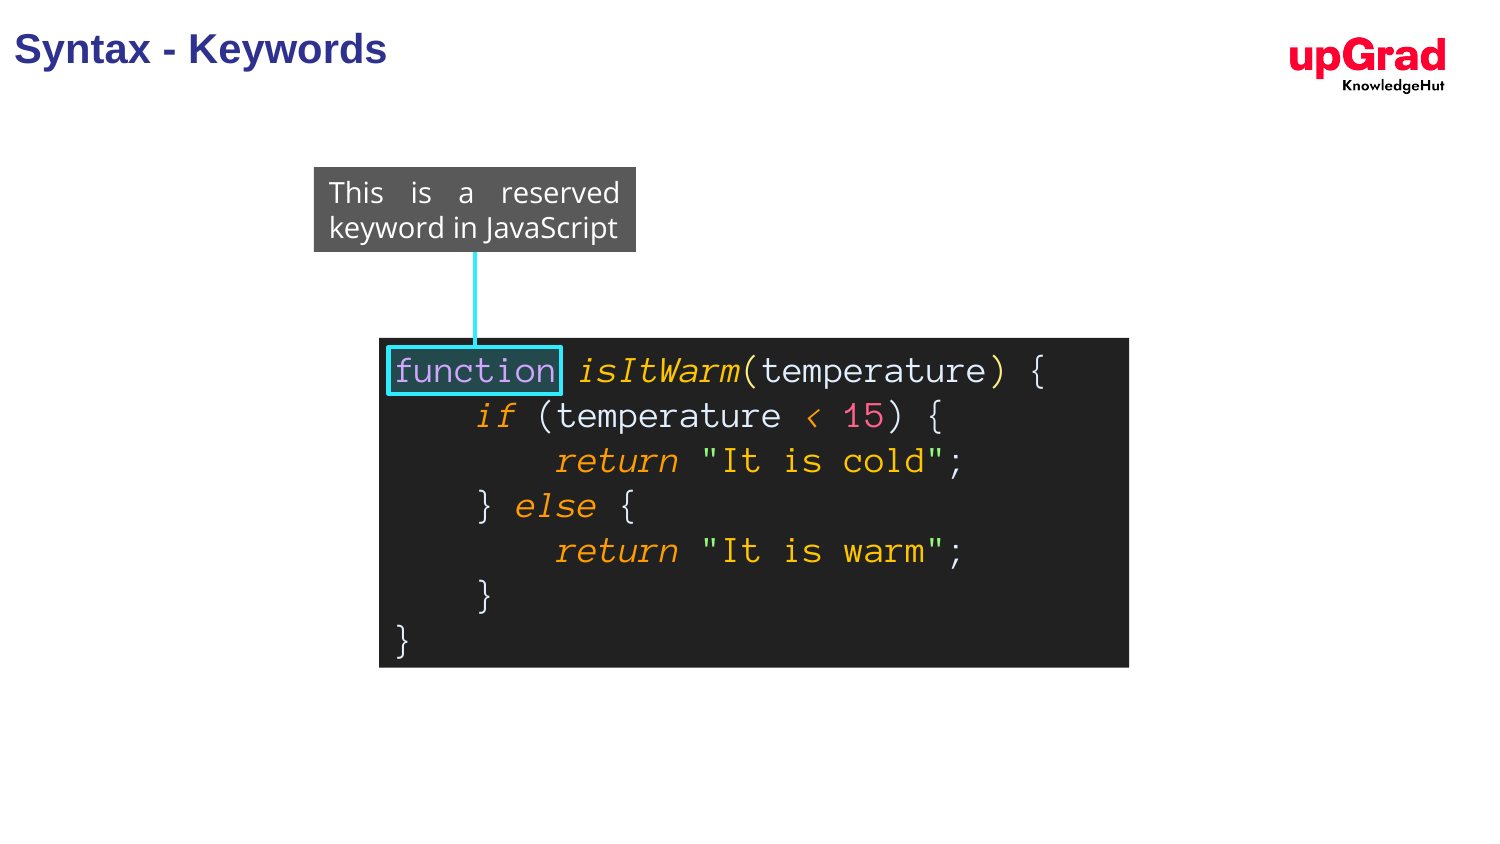

Syntax - Keywords
# SYNTAX - KEYWORDS
This is a reserved keyword in JavaScript
function isItWarm(temperature) {
    if (temperature < 15) {
        return "It is cold";
    } else {
        return "It is warm";
    }
}